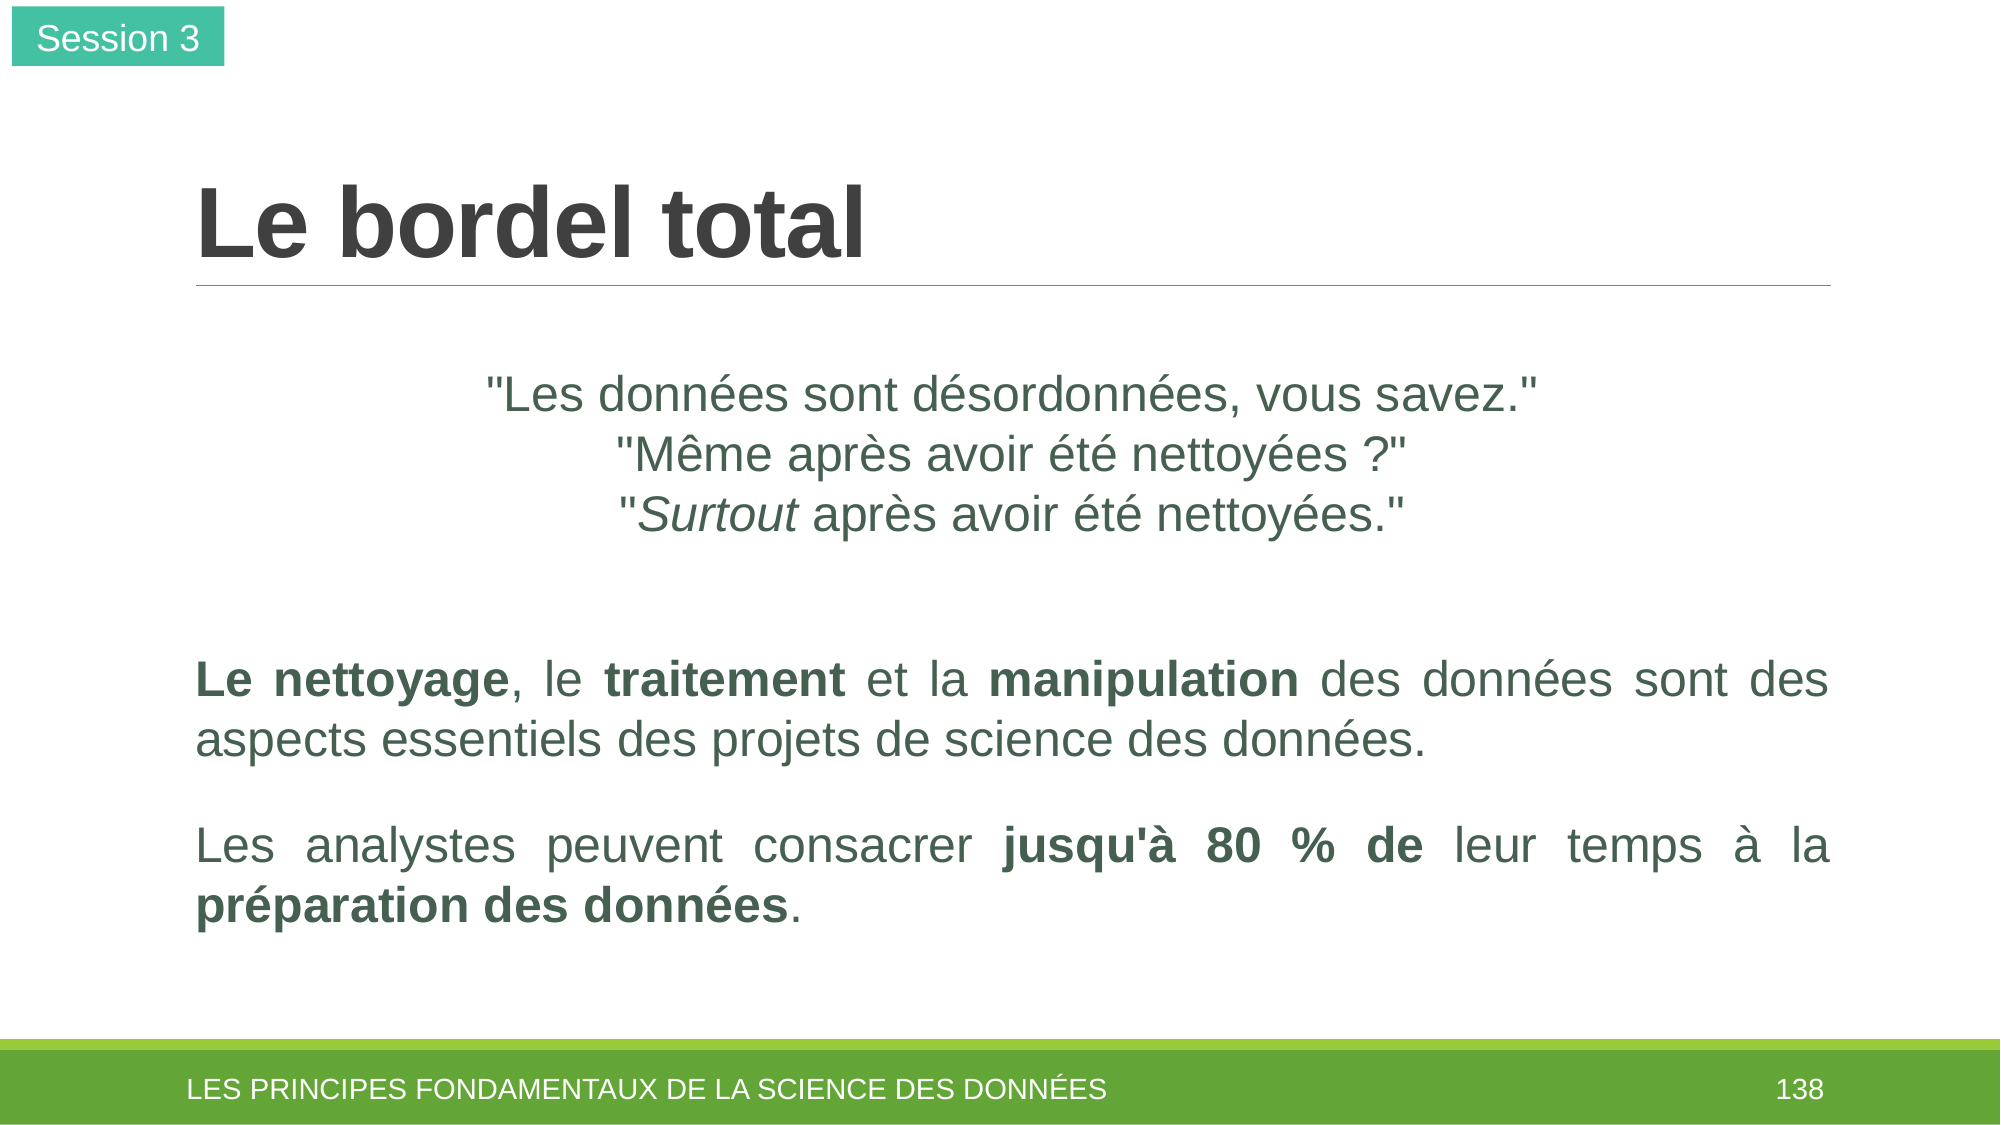

Session 3
# Le bordel total
"Les données sont désordonnées, vous savez."
"Même après avoir été nettoyées ?"
"Surtout après avoir été nettoyées."
Le nettoyage, le traitement et la manipulation des données sont des aspects essentiels des projets de science des données.
Les analystes peuvent consacrer jusqu'à 80 % de leur temps à la préparation des données.
LES PRINCIPES FONDAMENTAUX DE LA SCIENCE DES DONNÉES
138